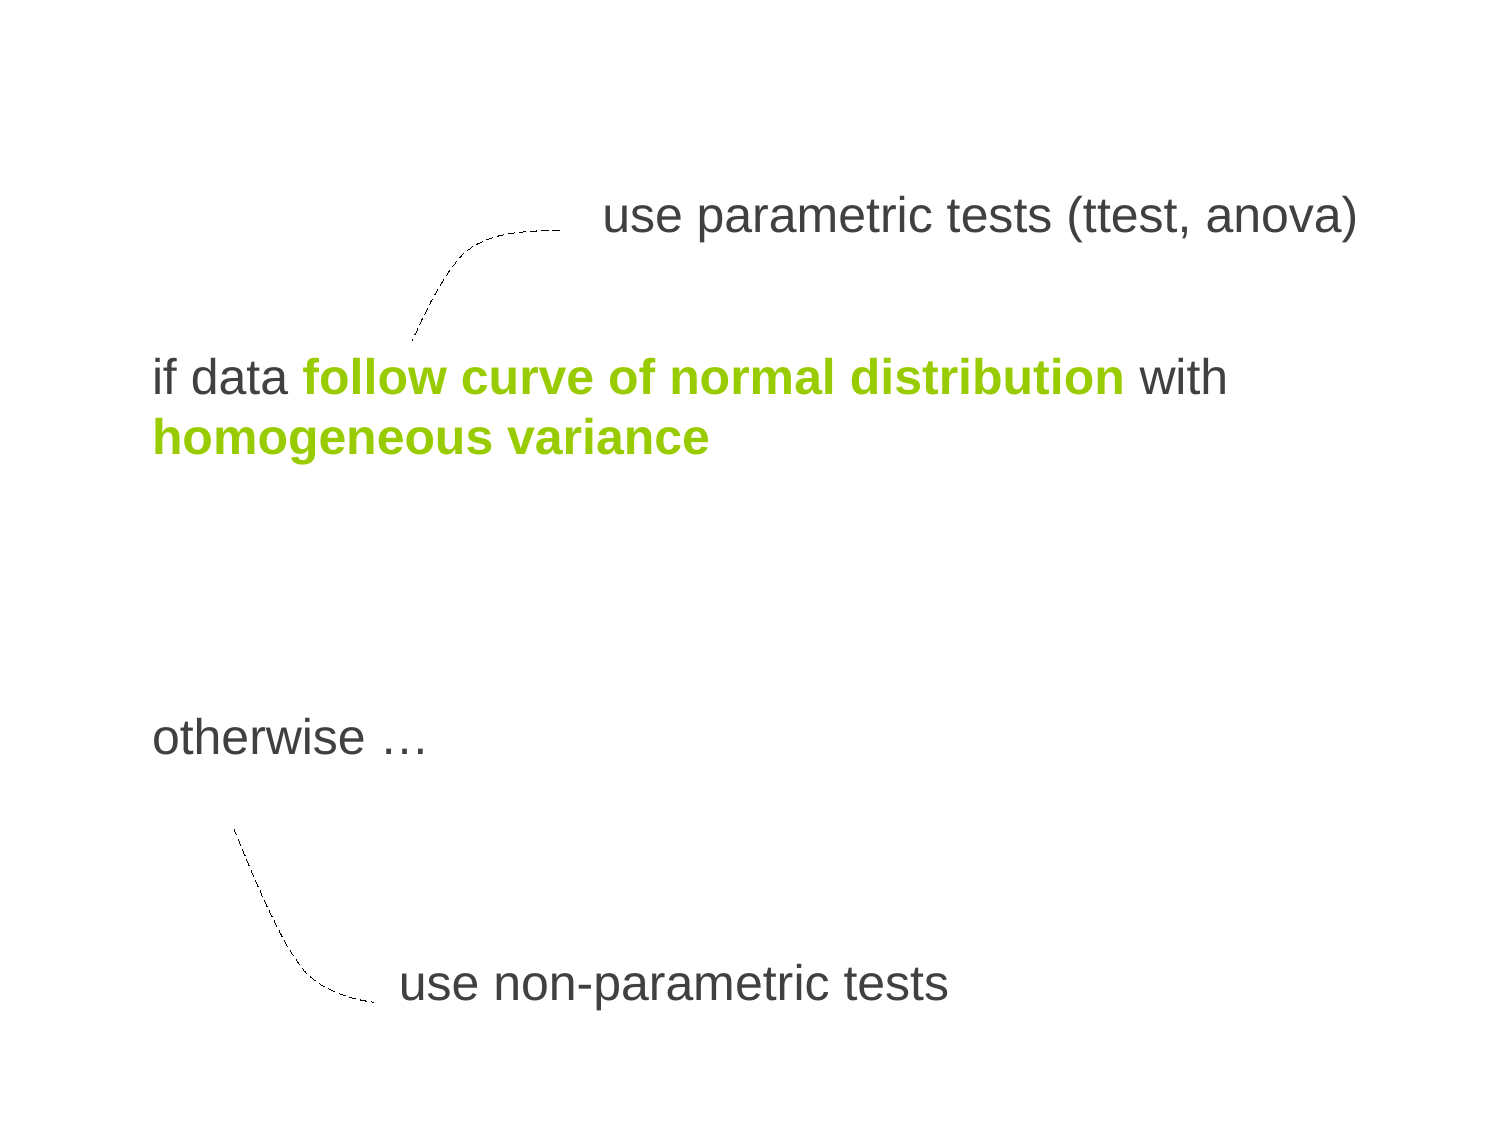

use parametric tests (ttest, anova)

if data follow curve of normal distribution with homogeneous variance

otherwise …

use non-parametric tests